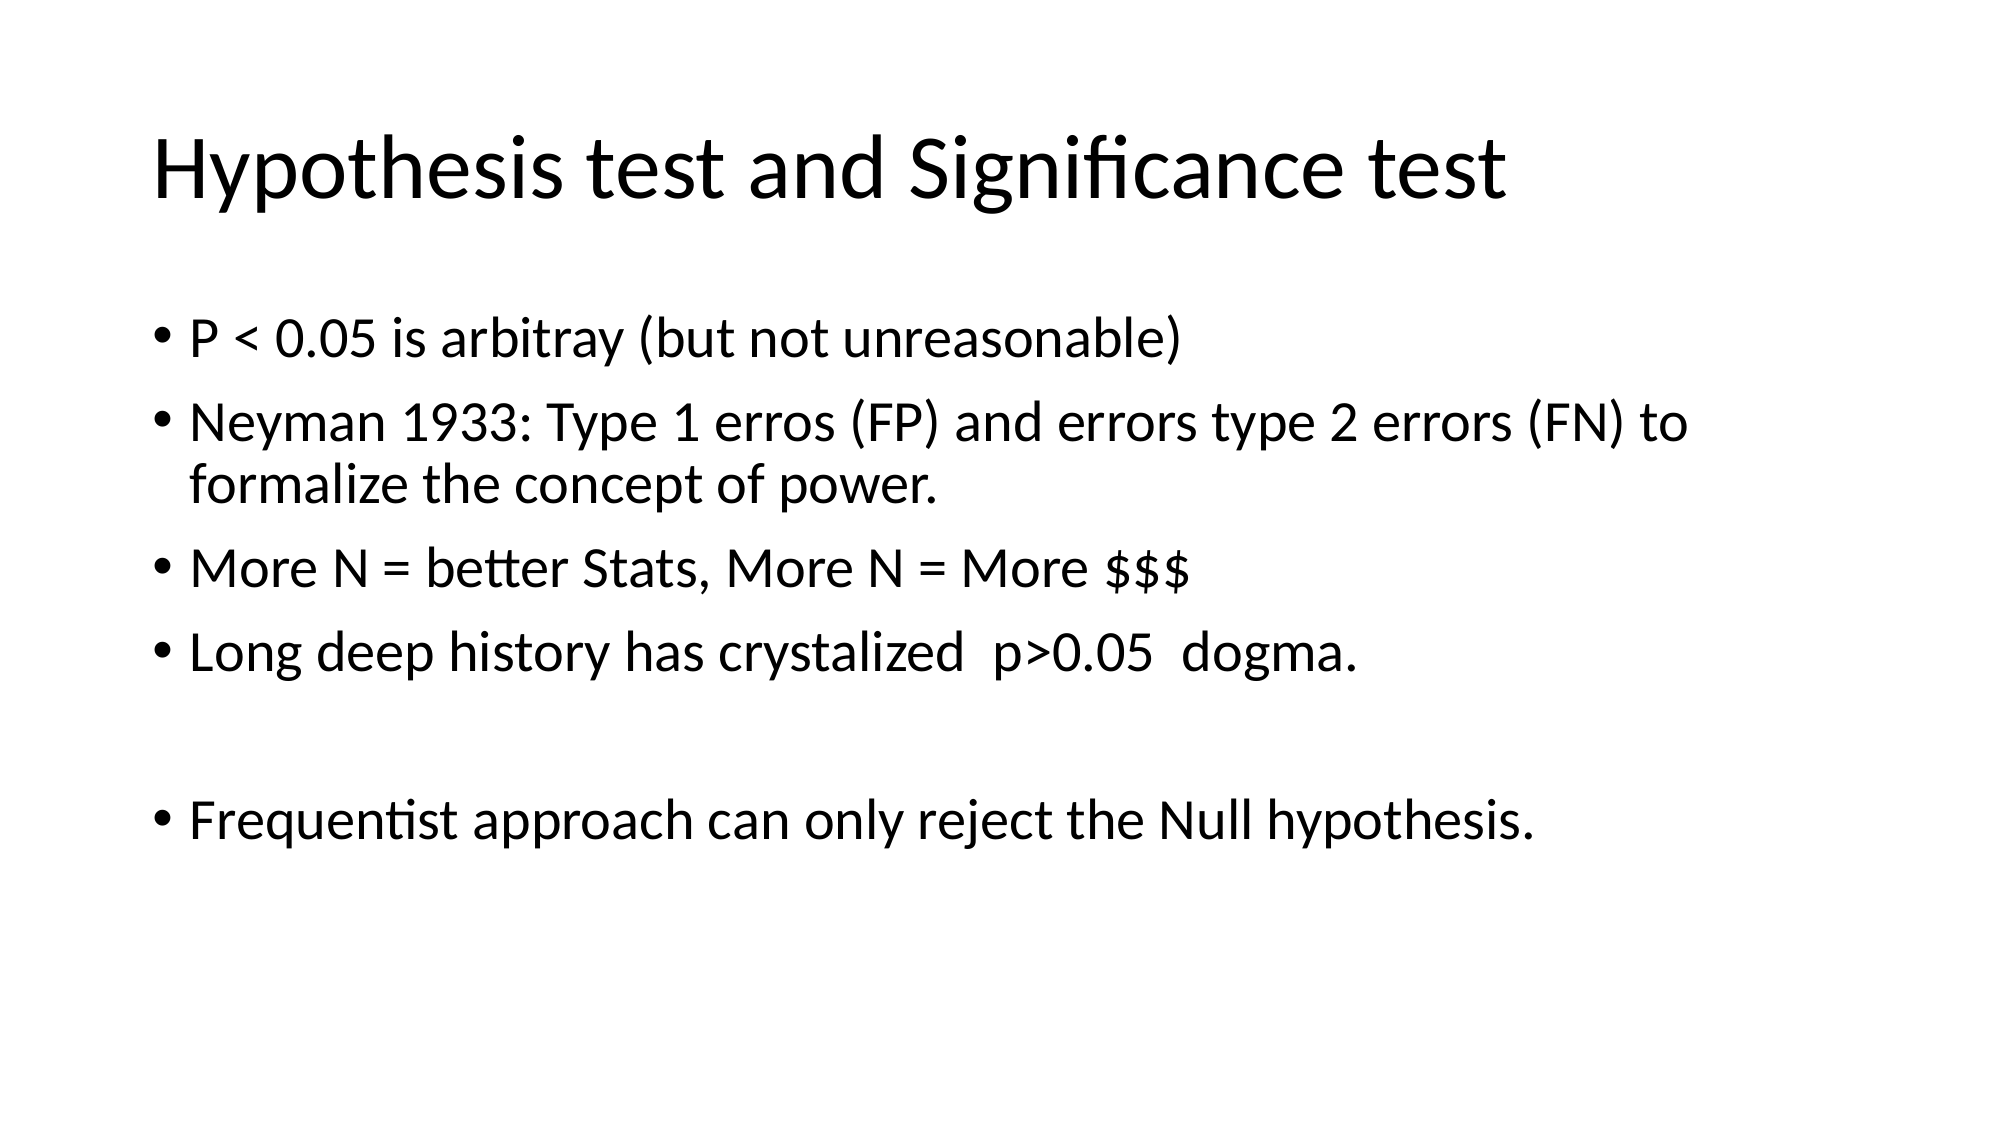

# Hypothesis test and Significance test
P < 0.05 is arbitray (but not unreasonable)
Neyman 1933: Type 1 erros (FP) and errors type 2 errors (FN) to formalize the concept of power.
More N = better Stats, More N = More $$$
Long deep history has crystalized  p>0.05  dogma.

Frequentist approach can only reject the Null hypothesis.